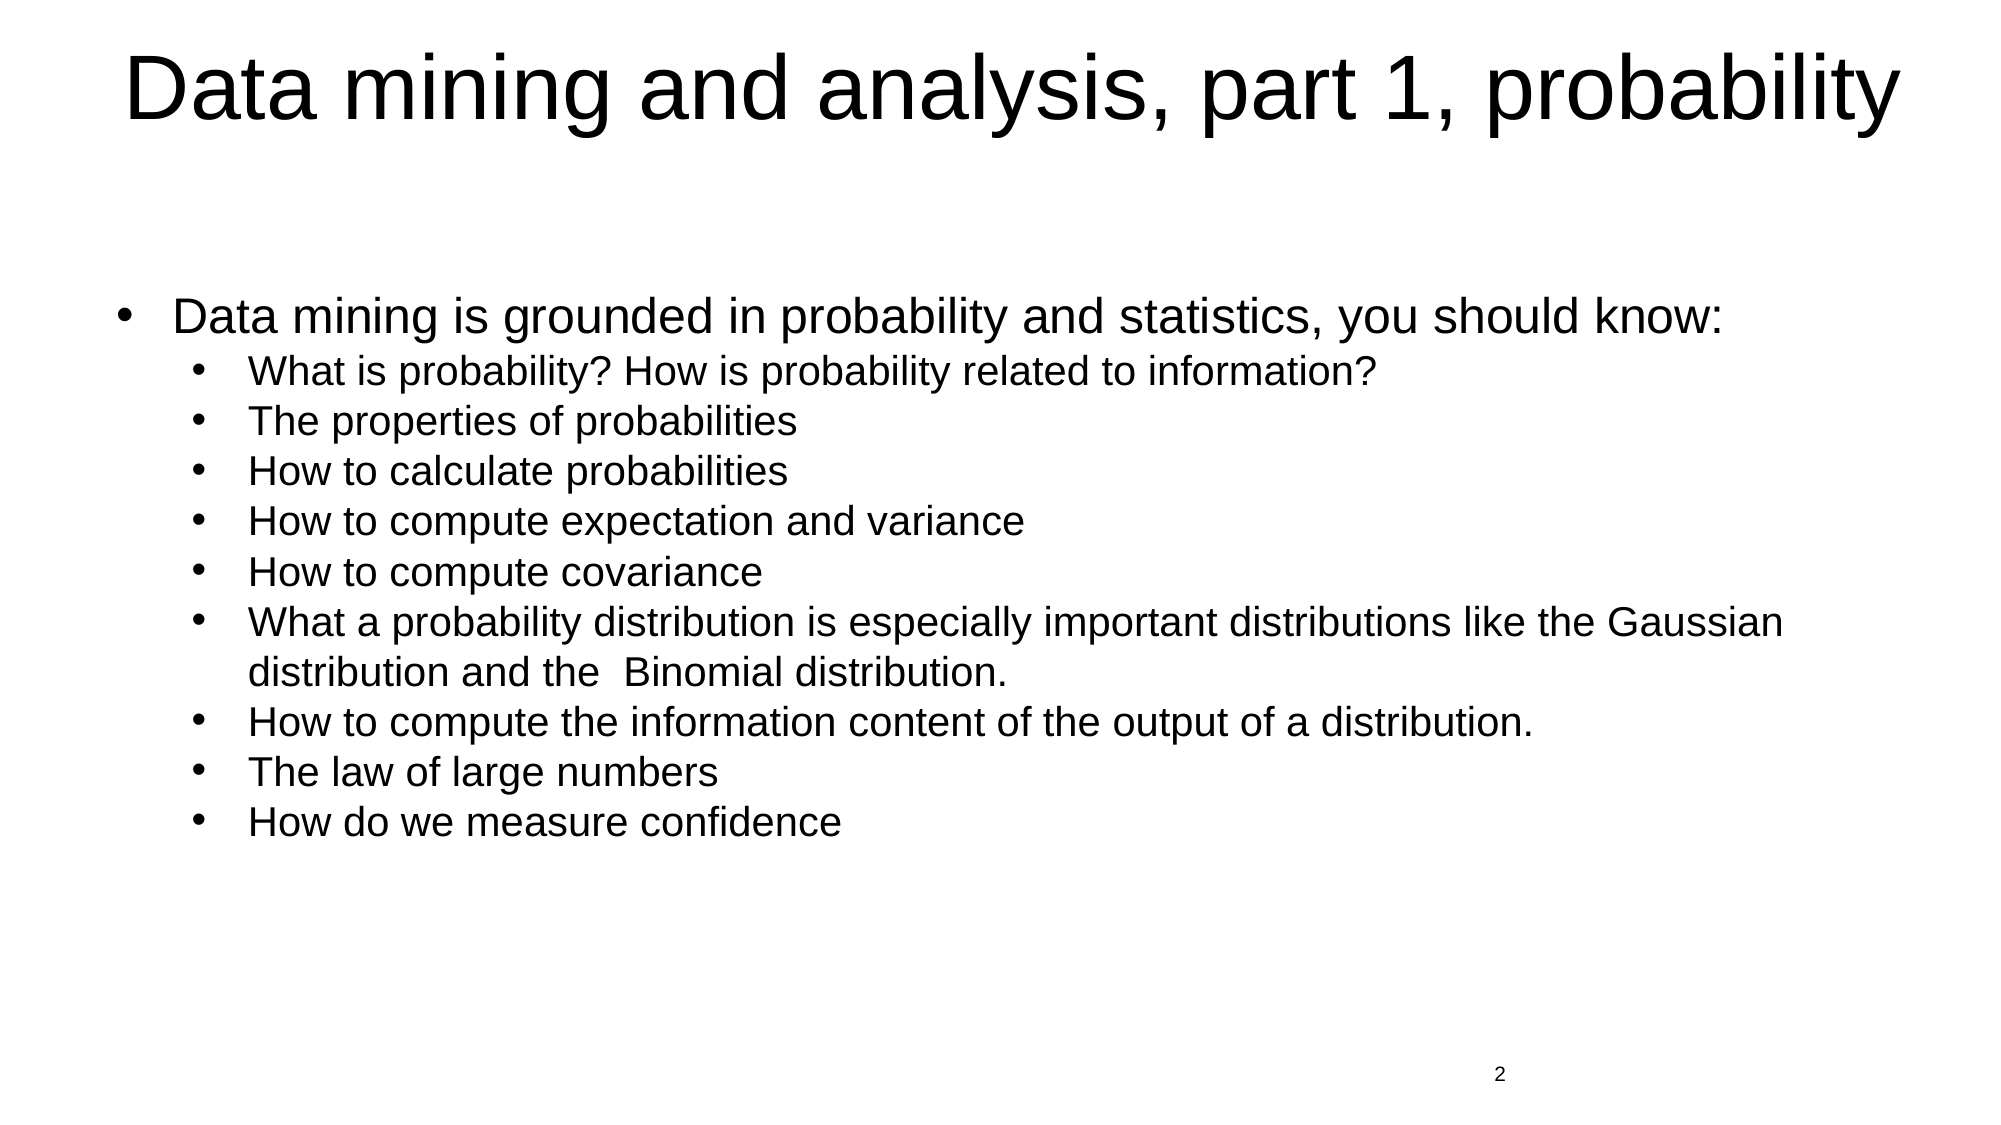

# Data mining and analysis, part 1, probability
Data mining is grounded in probability and statistics, you should know:
What is probability? How is probability related to information?
The properties of probabilities
How to calculate probabilities
How to compute expectation and variance
How to compute covariance
What a probability distribution is especially important distributions like the Gaussian distribution and the  Binomial distribution.
How to compute the information content of the output of a distribution.
The law of large numbers
How do we measure confidence
2